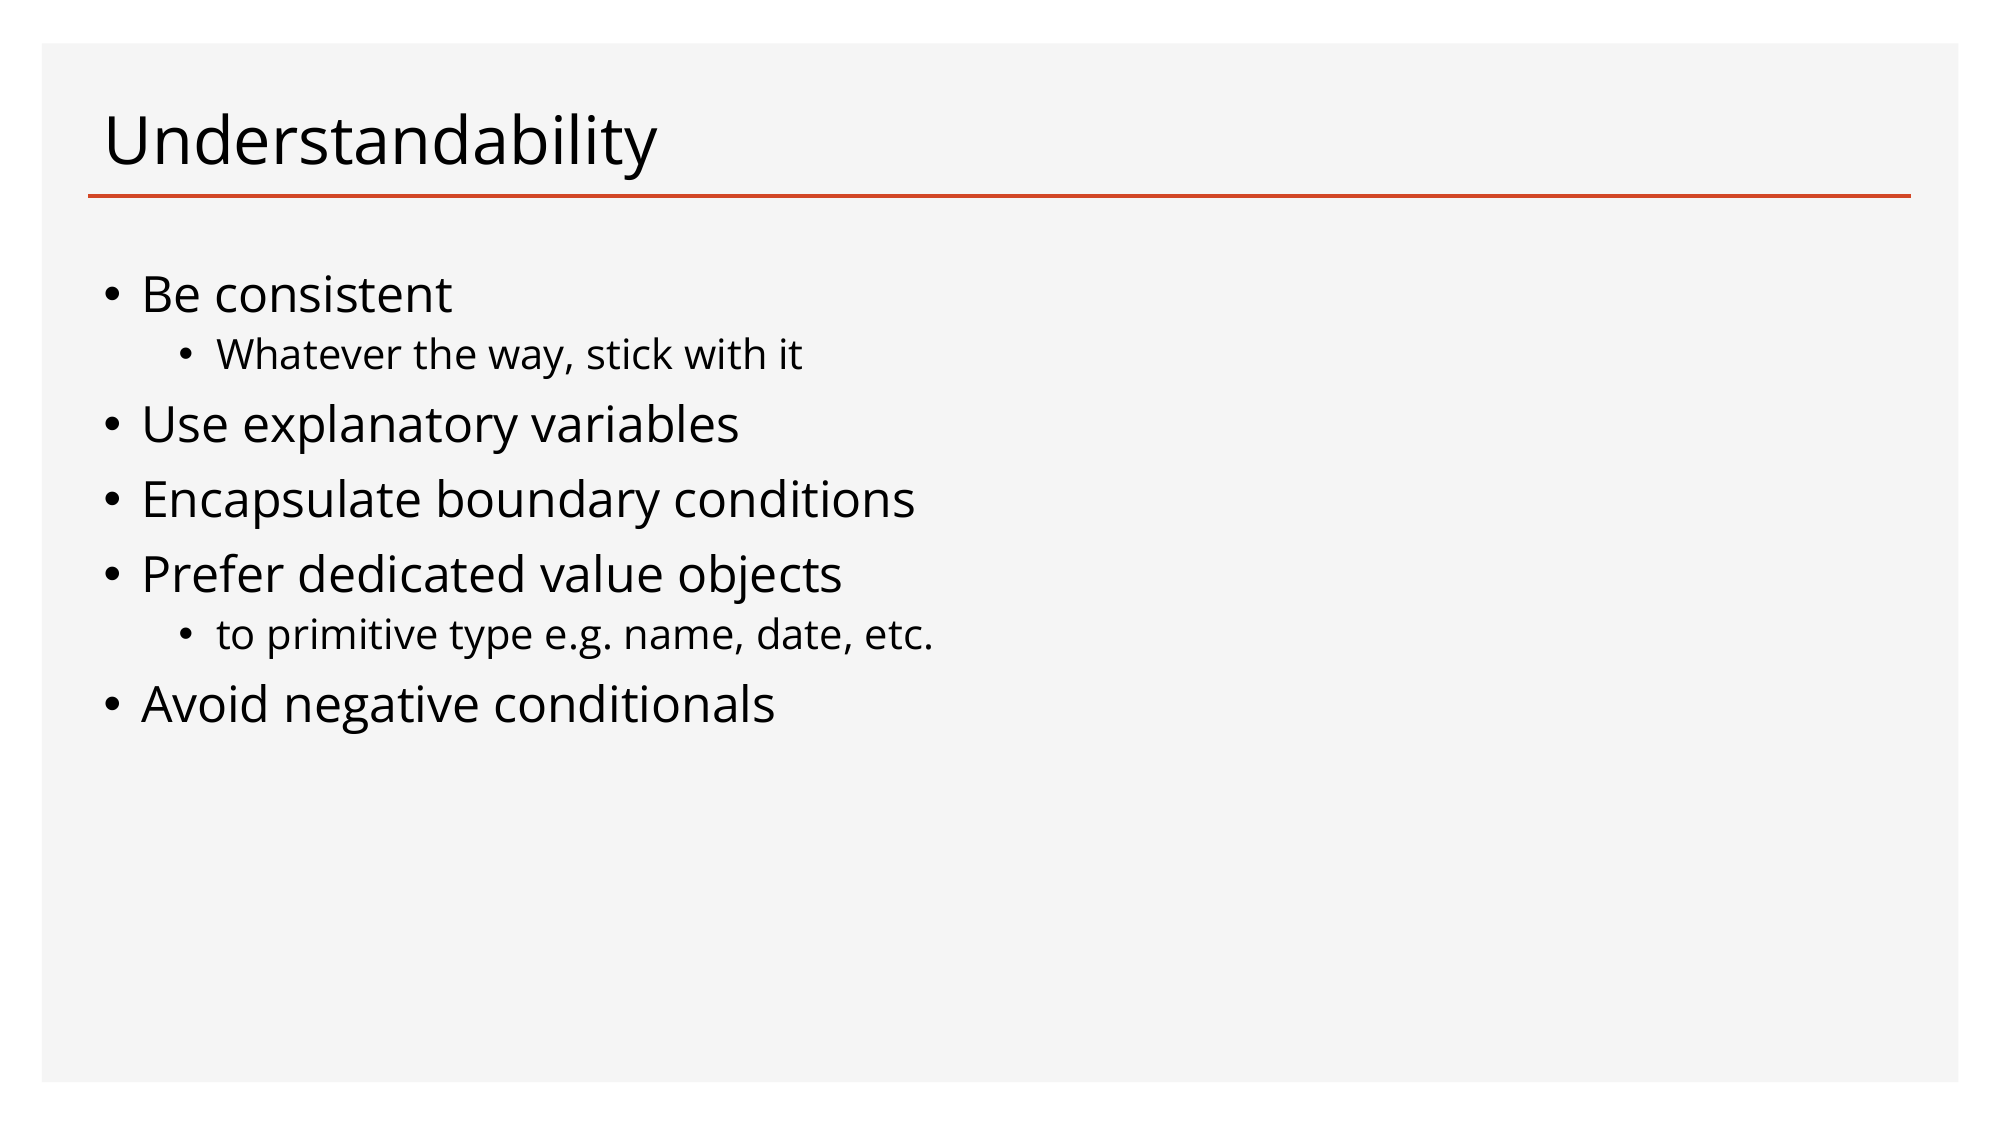

# Understandability
Be consistent
Whatever the way, stick with it
Use explanatory variables
Encapsulate boundary conditions
Prefer dedicated value objects
to primitive type e.g. name, date, etc.
Avoid negative conditionals